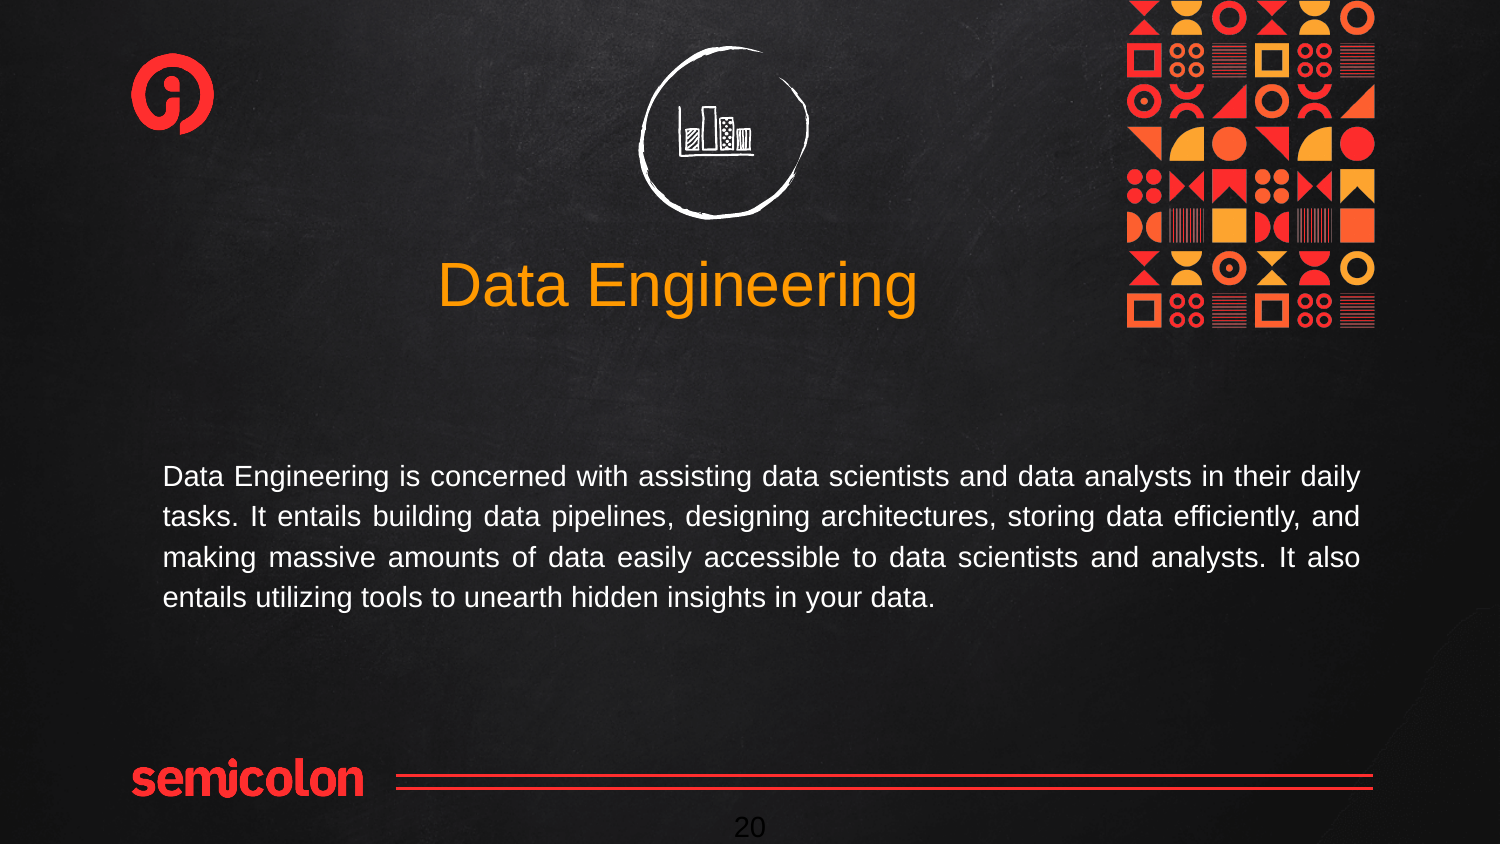

Data Engineering

Data Engineering is concerned with assisting data scientists and data analysts in their daily tasks. It entails building data pipelines, designing architectures, storing data efficiently, and making massive amounts of data easily accessible to data scientists and analysts. It also entails utilizing tools to unearth hidden insights in your data.
20